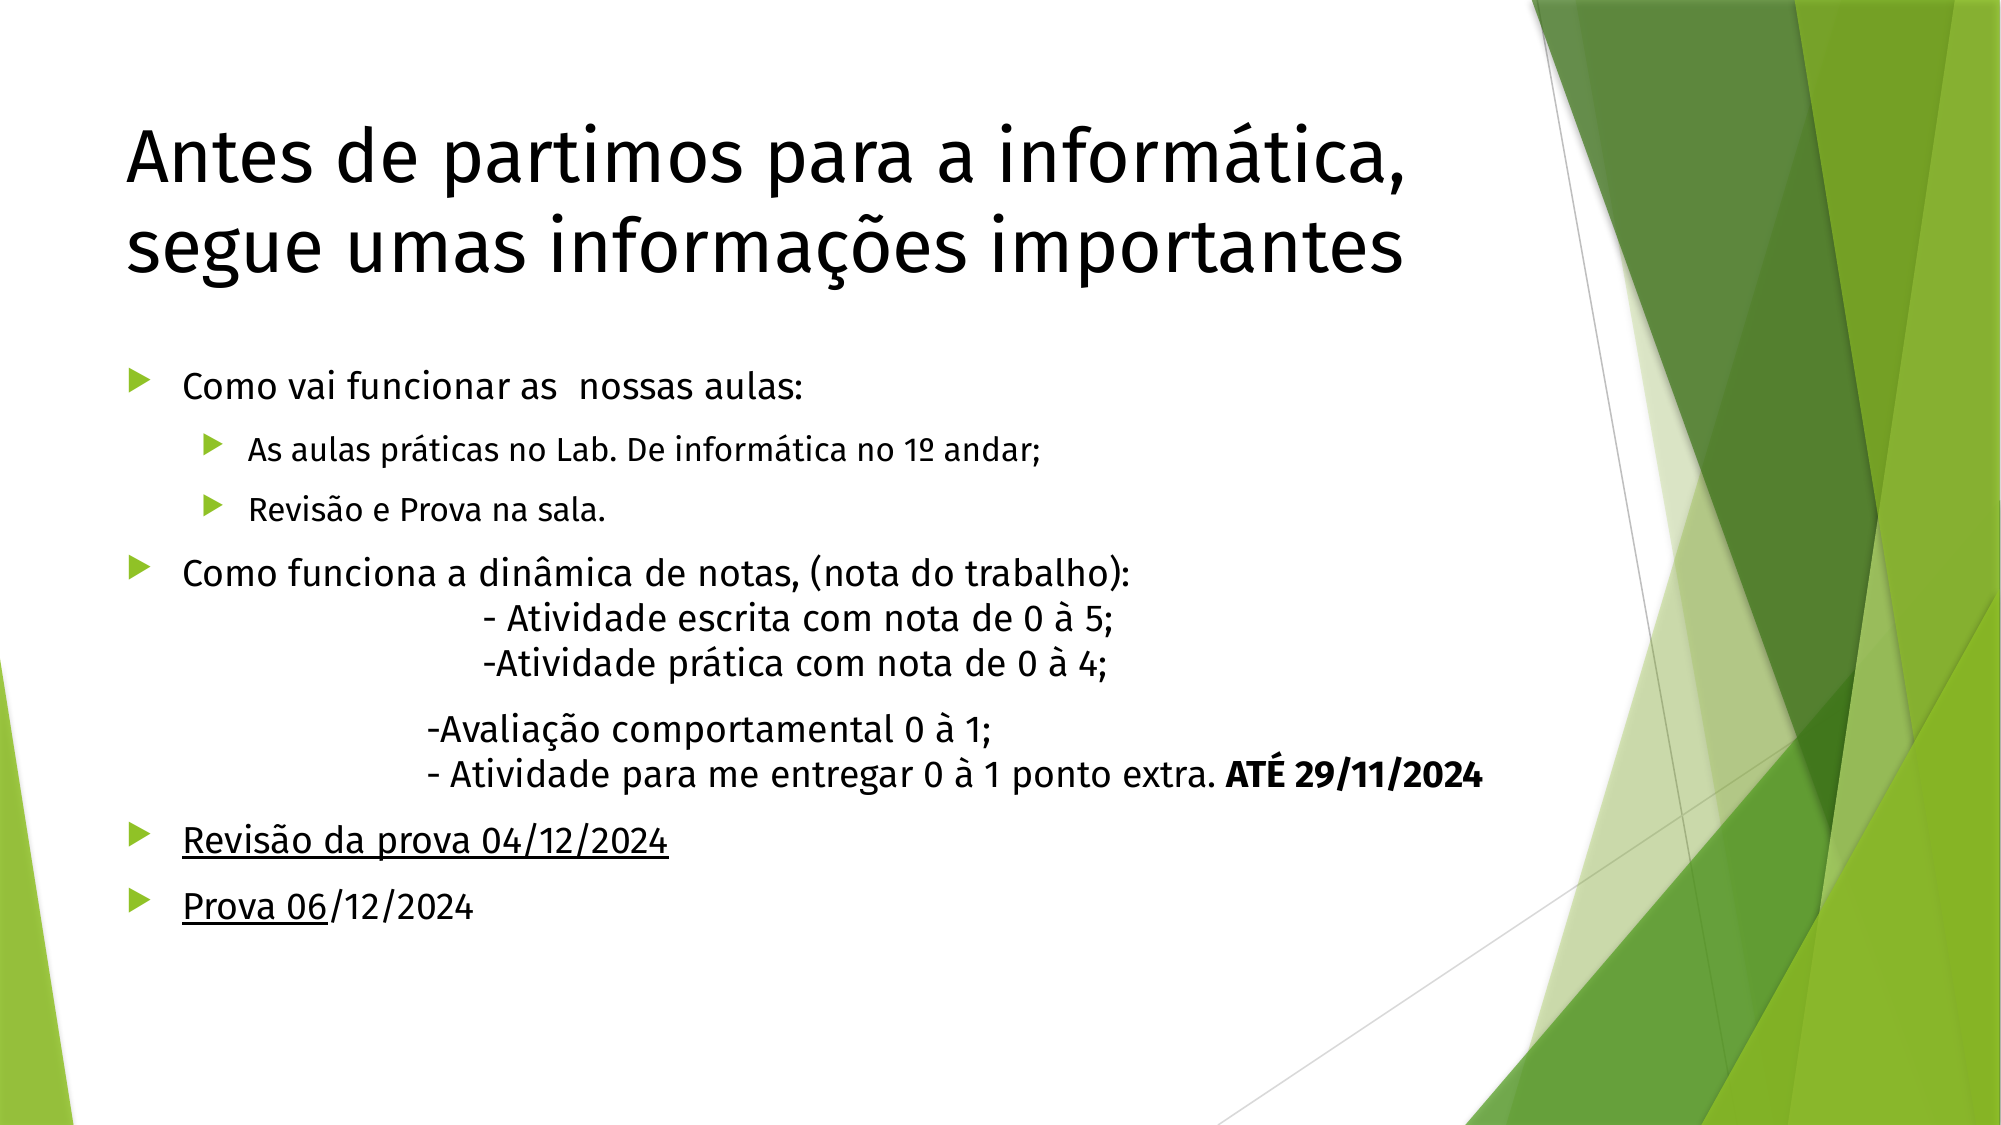

# Antes de partimos para a informática, segue umas informações importantes
Como vai funcionar as  nossas aulas:
As aulas práticas no Lab. De informática no 1º andar;
Revisão e Prova na sala.
Como funciona a dinâmica de notas, (nota do trabalho):
		- Atividade escrita com nota de 0 à 5;
		-Atividade prática com nota de 0 à 4;
		-Avaliação comportamental 0 à 1;
		- Atividade para me entregar 0 à 1 ponto extra. ATÉ 29/11/2024
Revisão da prova 04/12/2024
Prova 06/12/2024